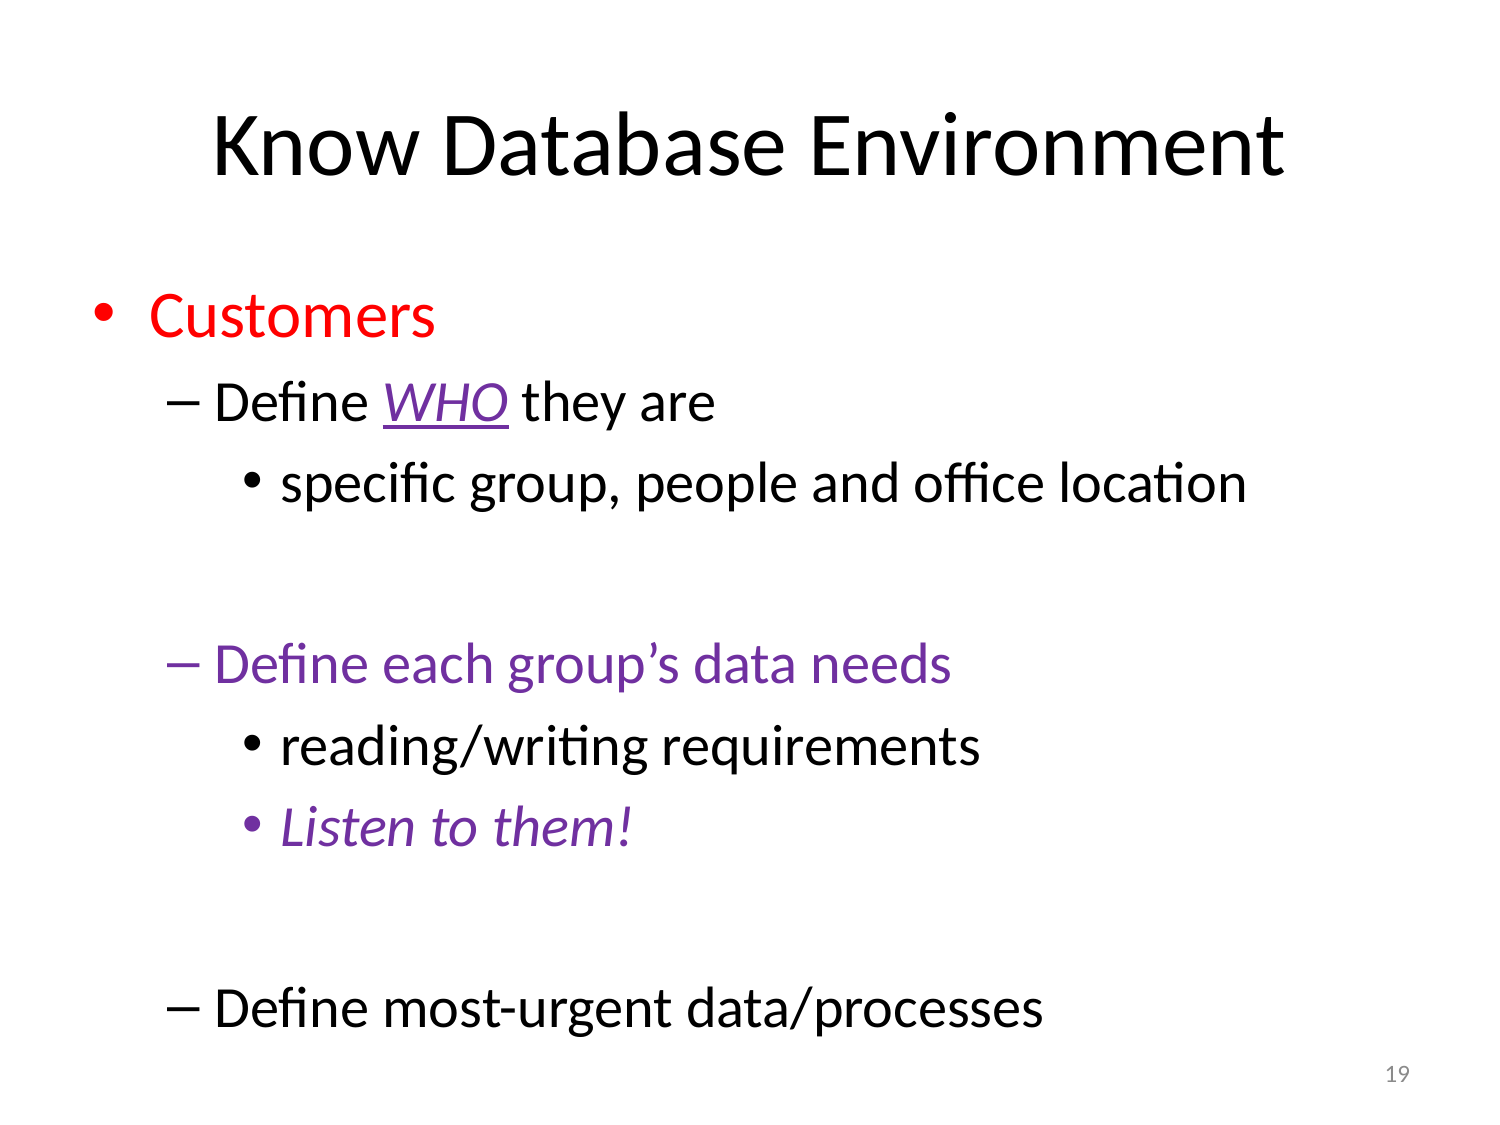

# Know Database Environment
Customers
Define WHO they are
specific group, people and office location

Define each group’s data needs
reading/writing requirements
Listen to them!

Define most-urgent data/processes

19